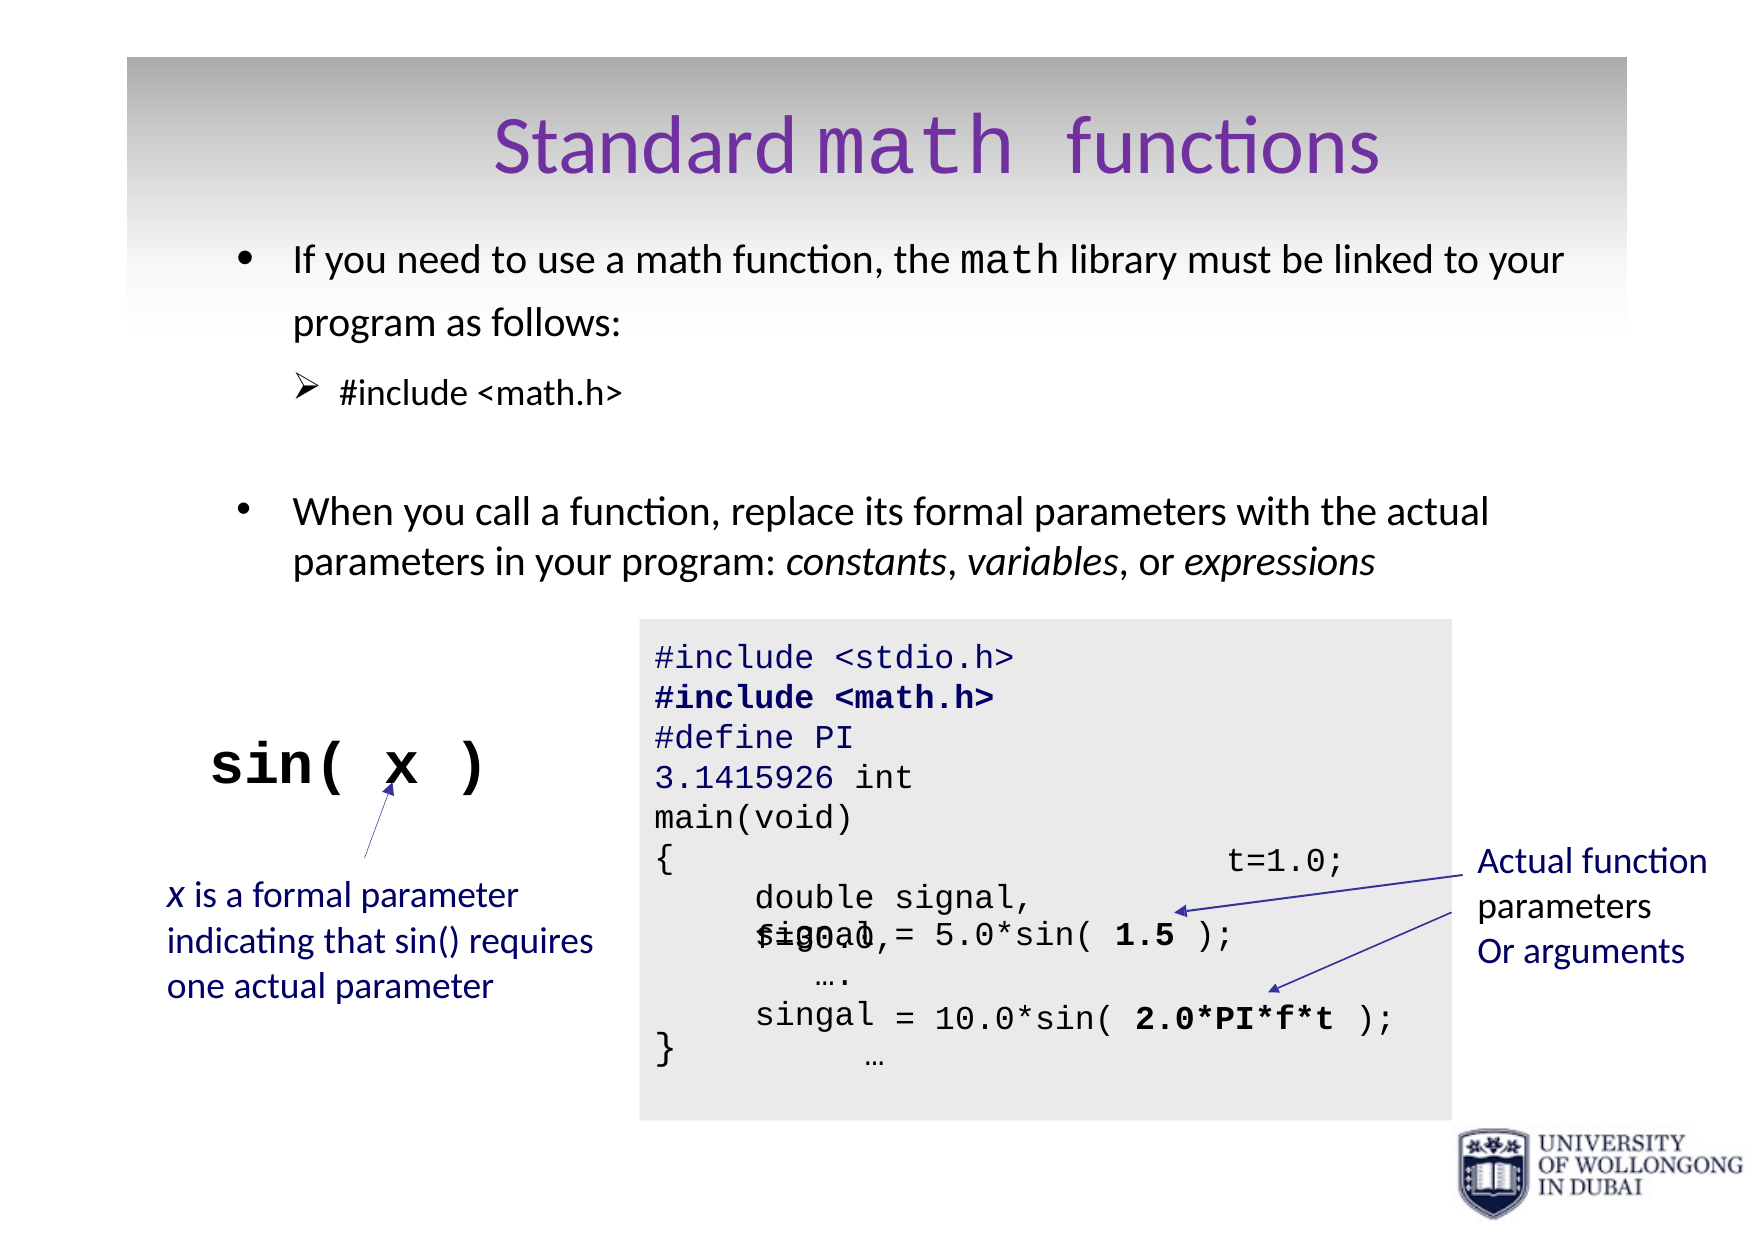

# Standard math functions
If you need to use a math function, the math library must be linked to your program as follows:
#include <math.h>

When you call a function, replace its formal parameters with the actual parameters in your program: constants, variables, or expressions

#include <stdio.h>
#include <math.h>
#define PI	3.1415926 int main(void)
{
double signal, f=30.0,
sin( x )

x is a formal parameter indicating that sin() requires one actual parameter

Actual function parameters
Or arguments
t=1.0;

signal = 5.0*sin( 1.5 );
…. singal
…
= 10.0*sin( 2.0*PI*f*t );
}